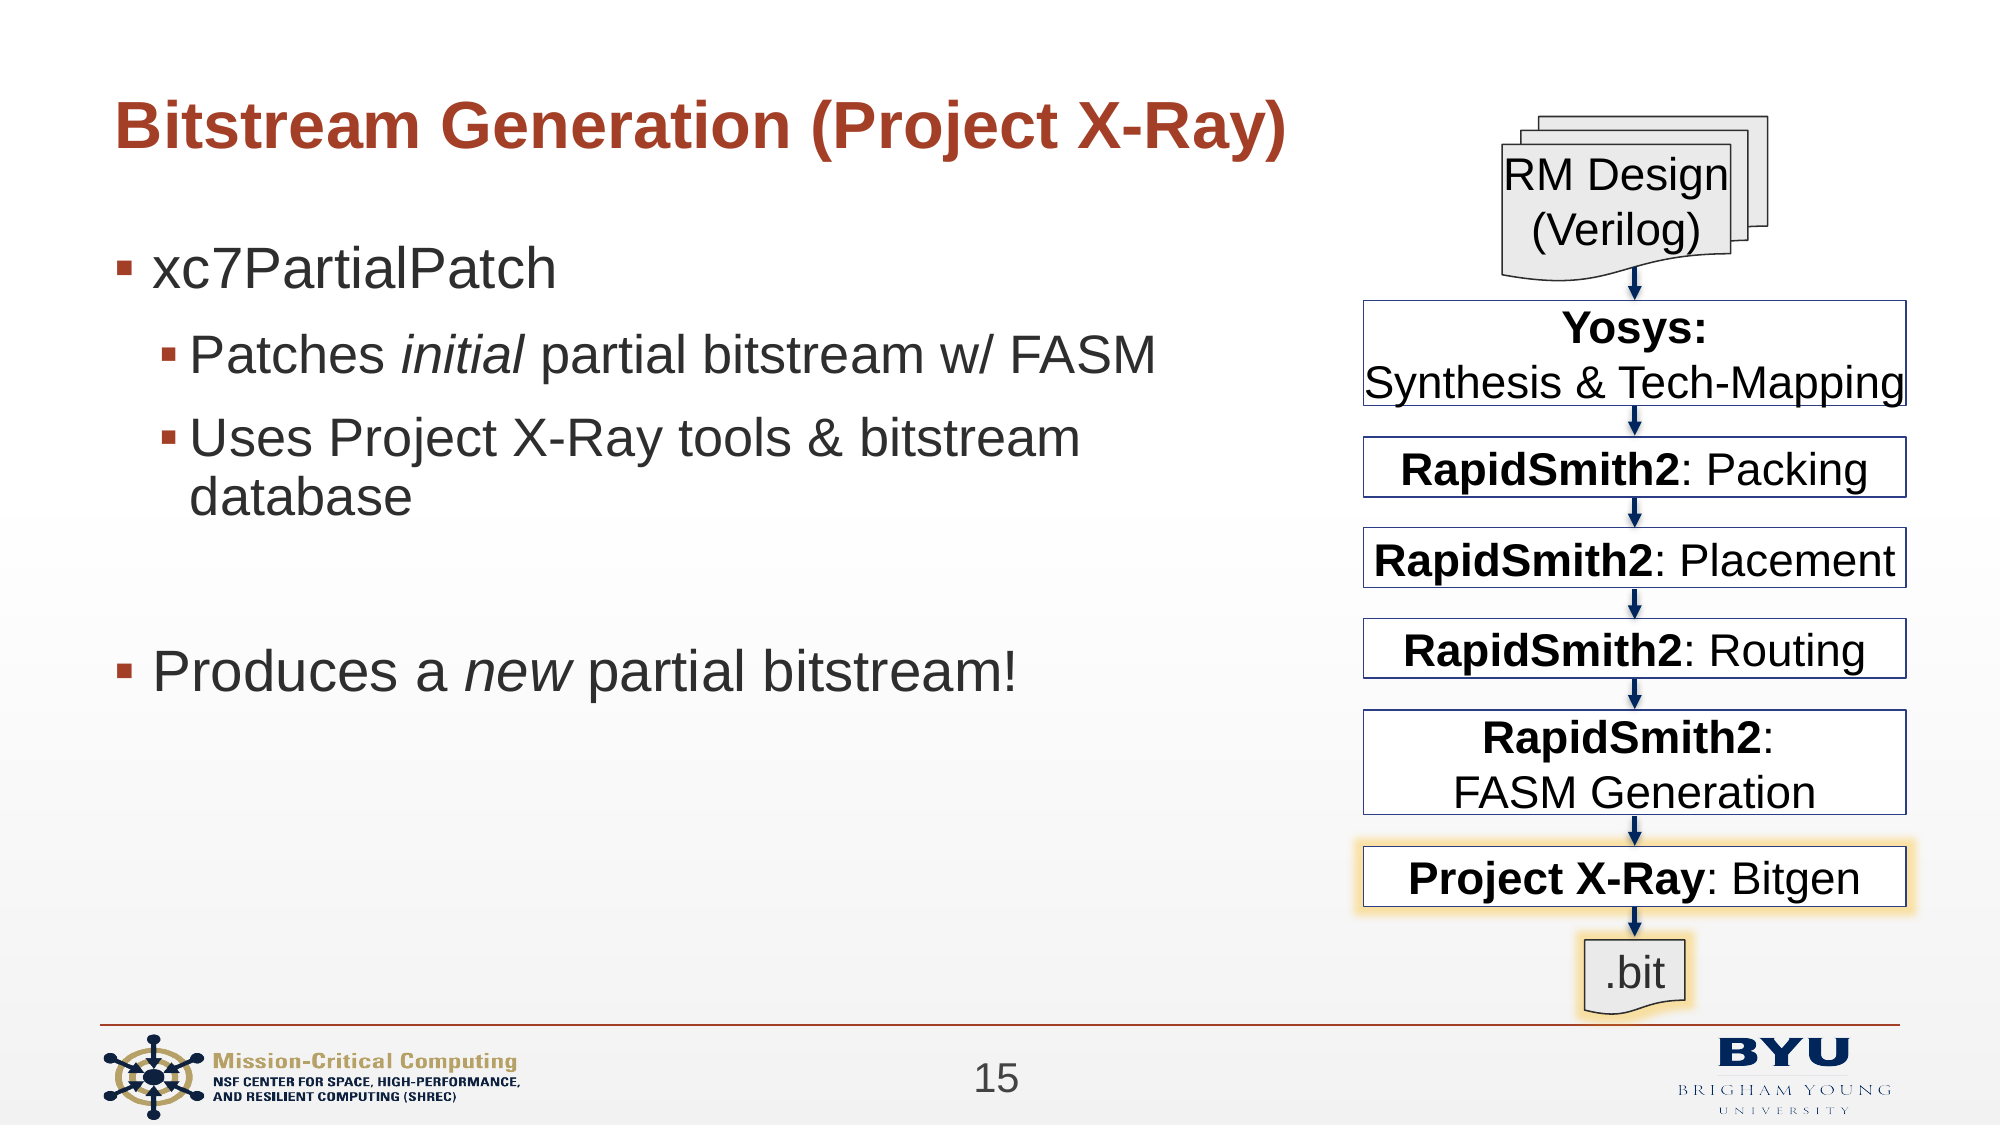

# Bitstream Generation (Project X-Ray)
RM Design
(Verilog)
Yosys:
Synthesis & Tech-Mapping
RapidSmith2: Packing
RapidSmith2: Placement
RapidSmith2: Routing
RapidSmith2:
FASM Generation
Project X-Ray: Bitgen
.bit
xc7PartialPatch
Patches initial partial bitstream w/ FASM
Uses Project X-Ray tools & bitstream database
Produces a new partial bitstream!

15